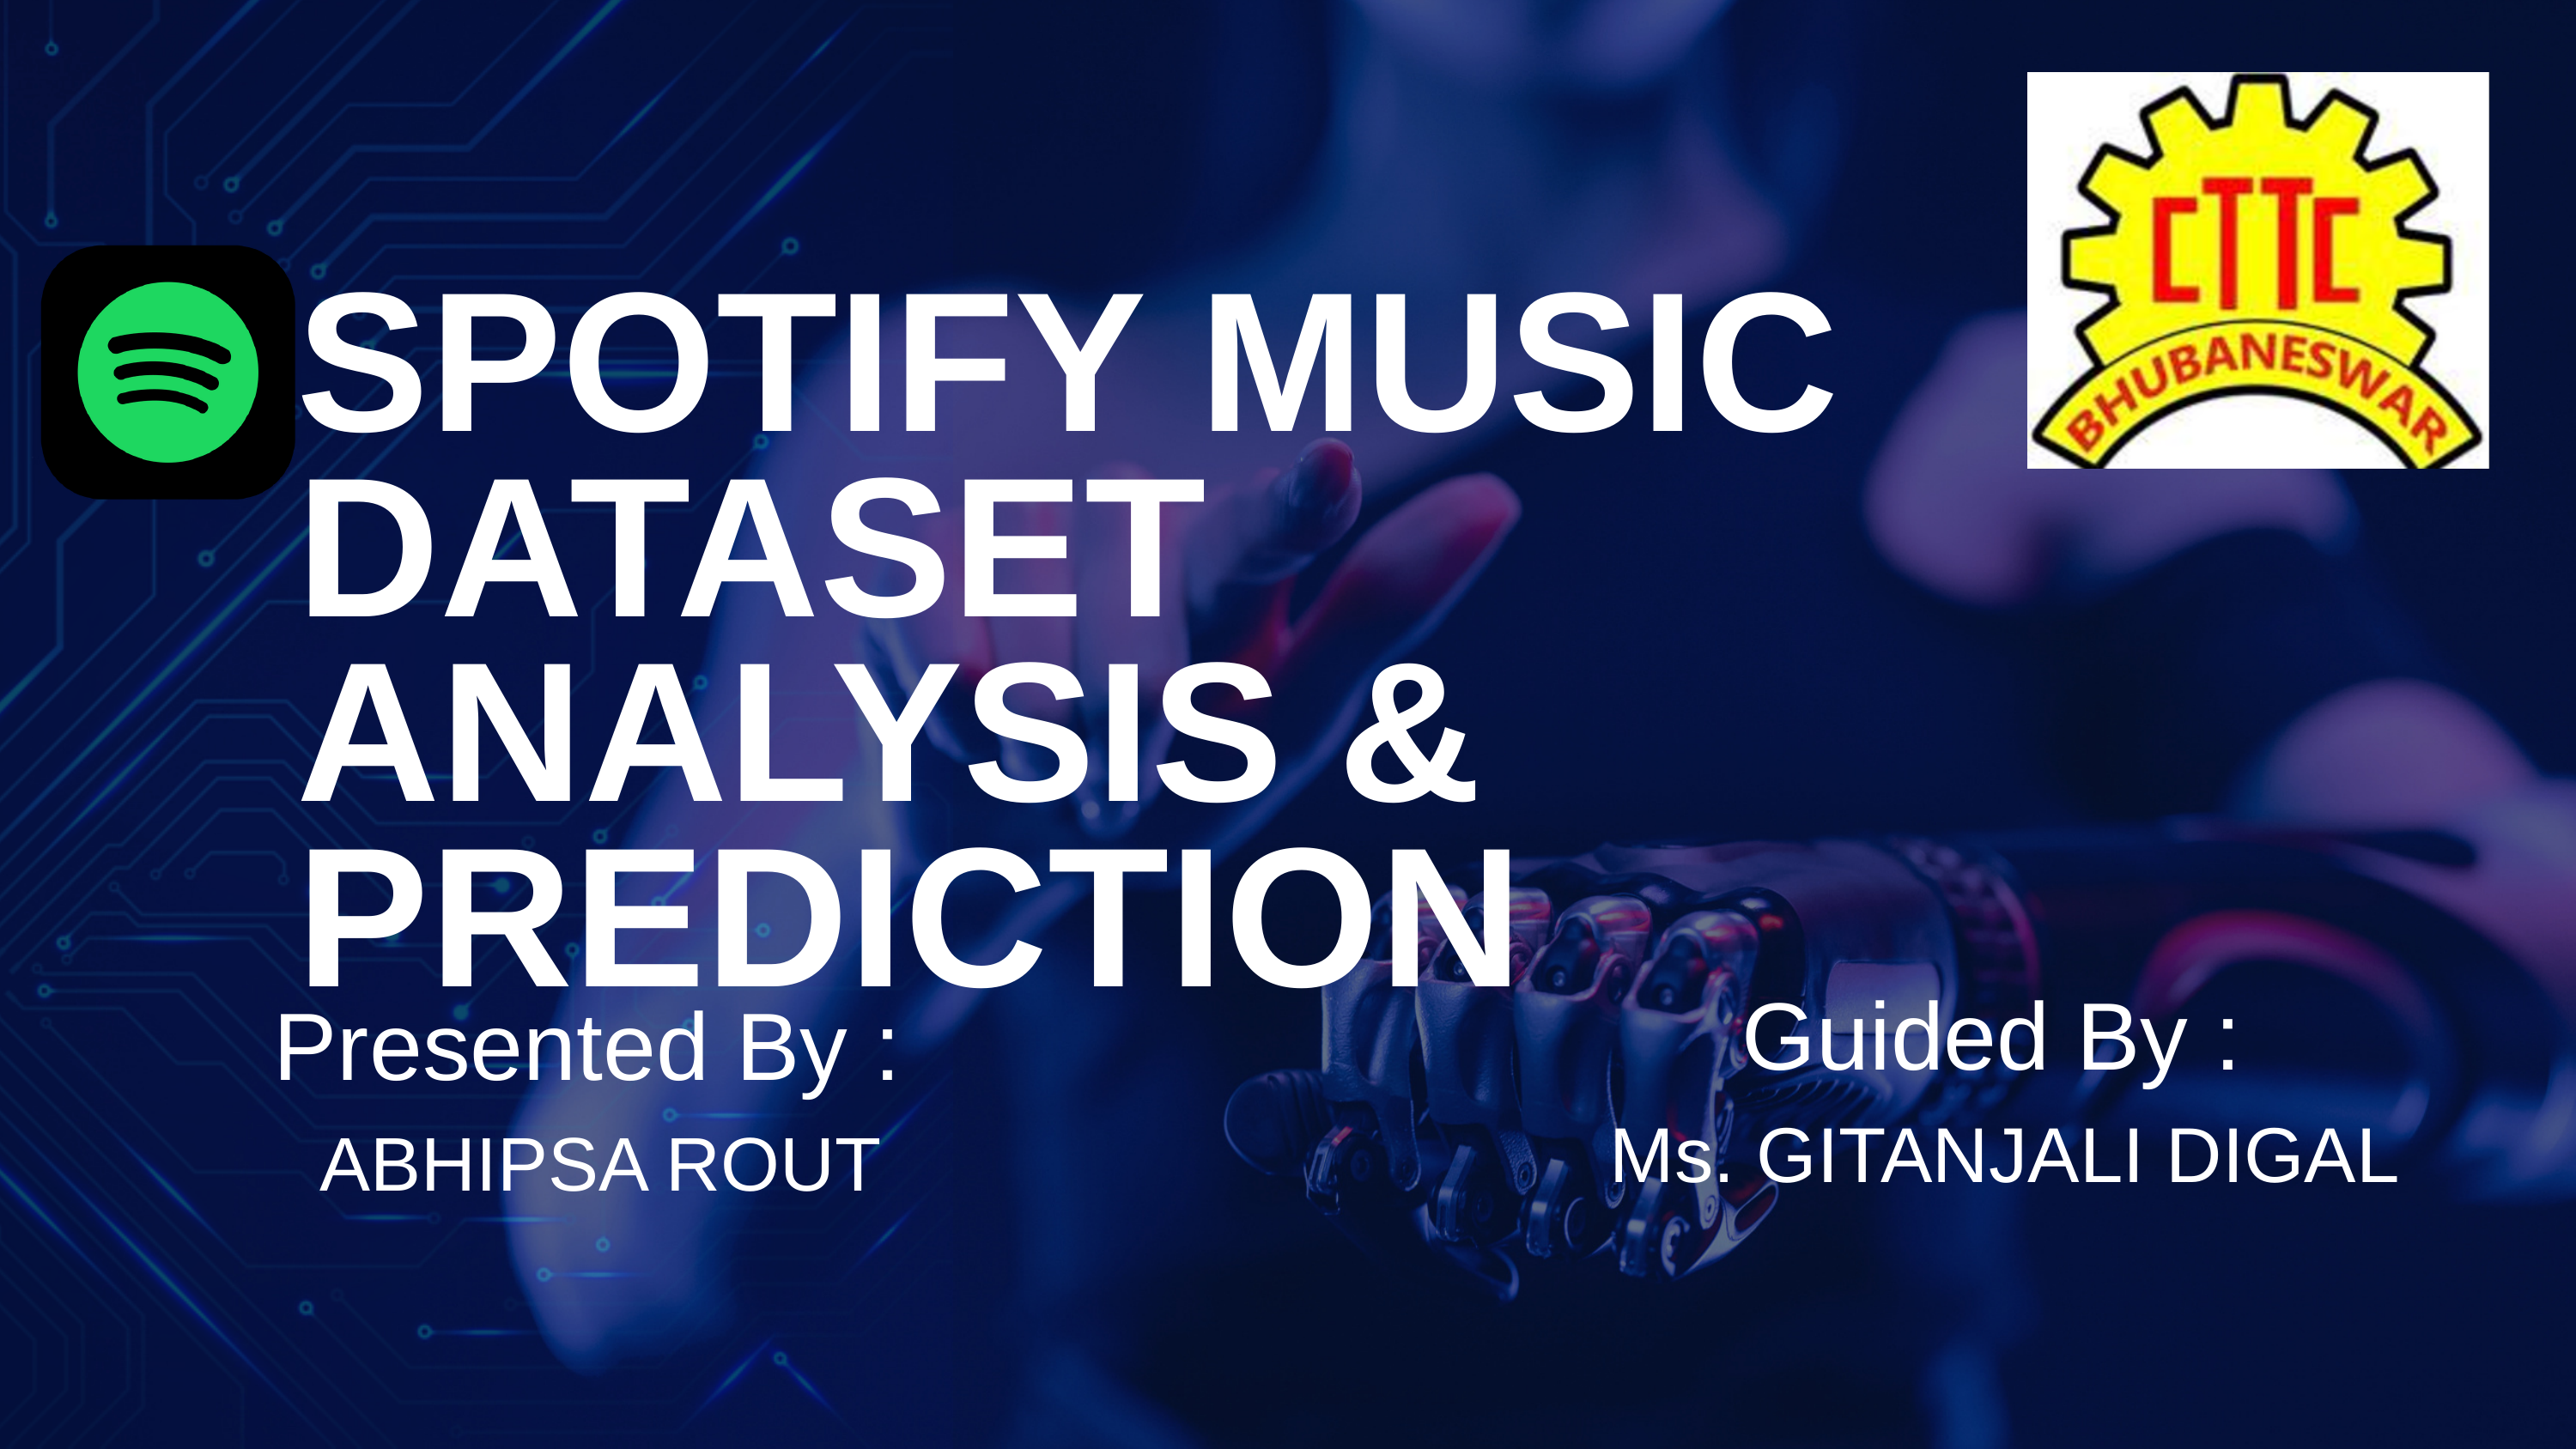

SPOTIFY MUSIC DATASET ANALYSIS & PREDICTION
Guided By :
Ms. GITANJALI DIGAL

Presented By :
ABHIPSA ROUT